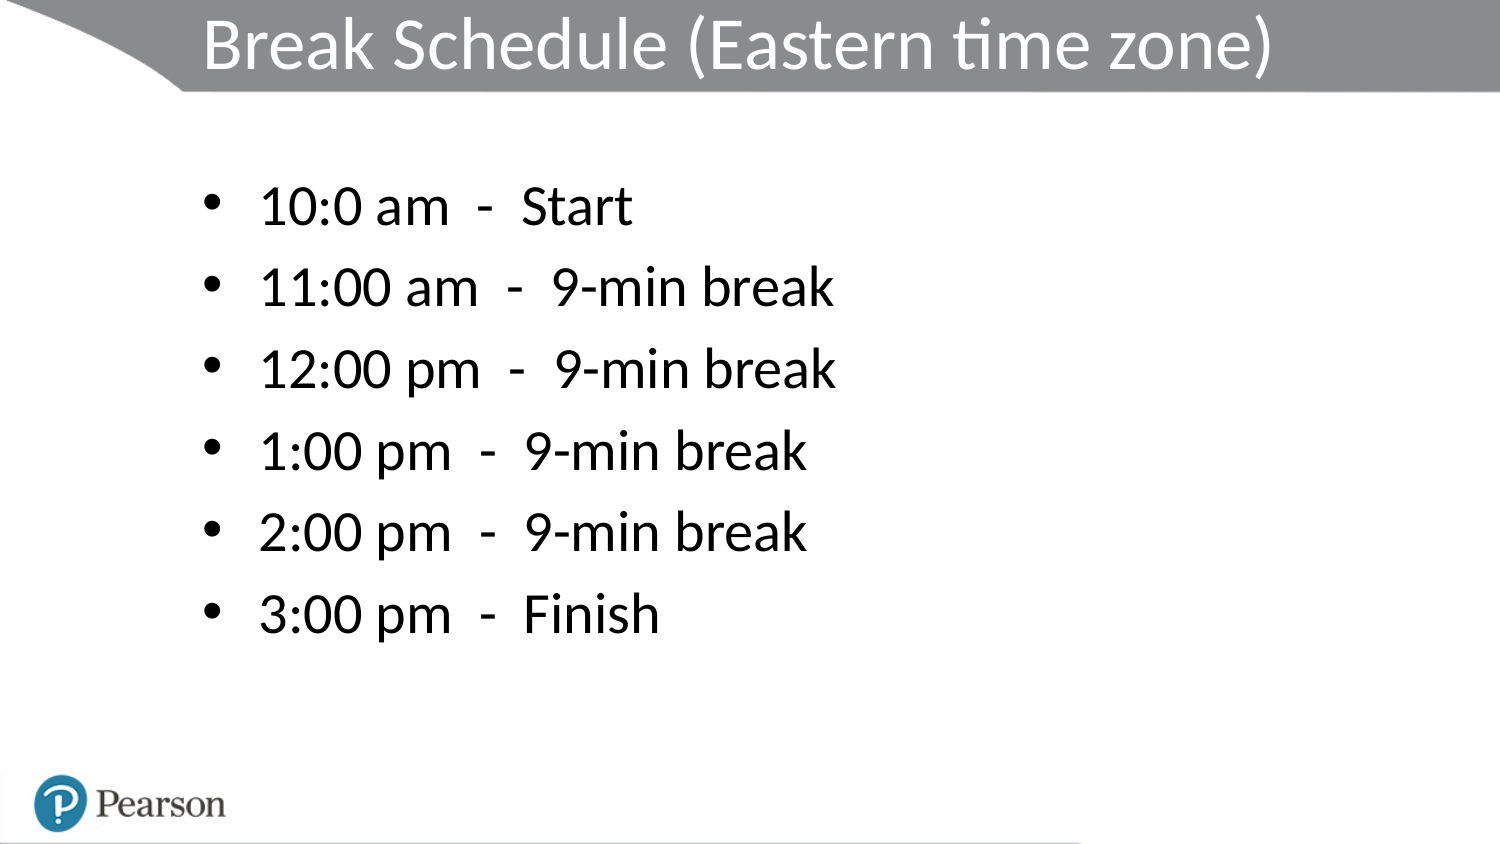

# Break Schedule (Eastern time zone)
10:0 am  -  Start
11:00 am  -  9-min break
12:00 pm  -  9-min break
1:00 pm  -  9-min break
2:00 pm  -  9-min break
3:00 pm  -  Finish